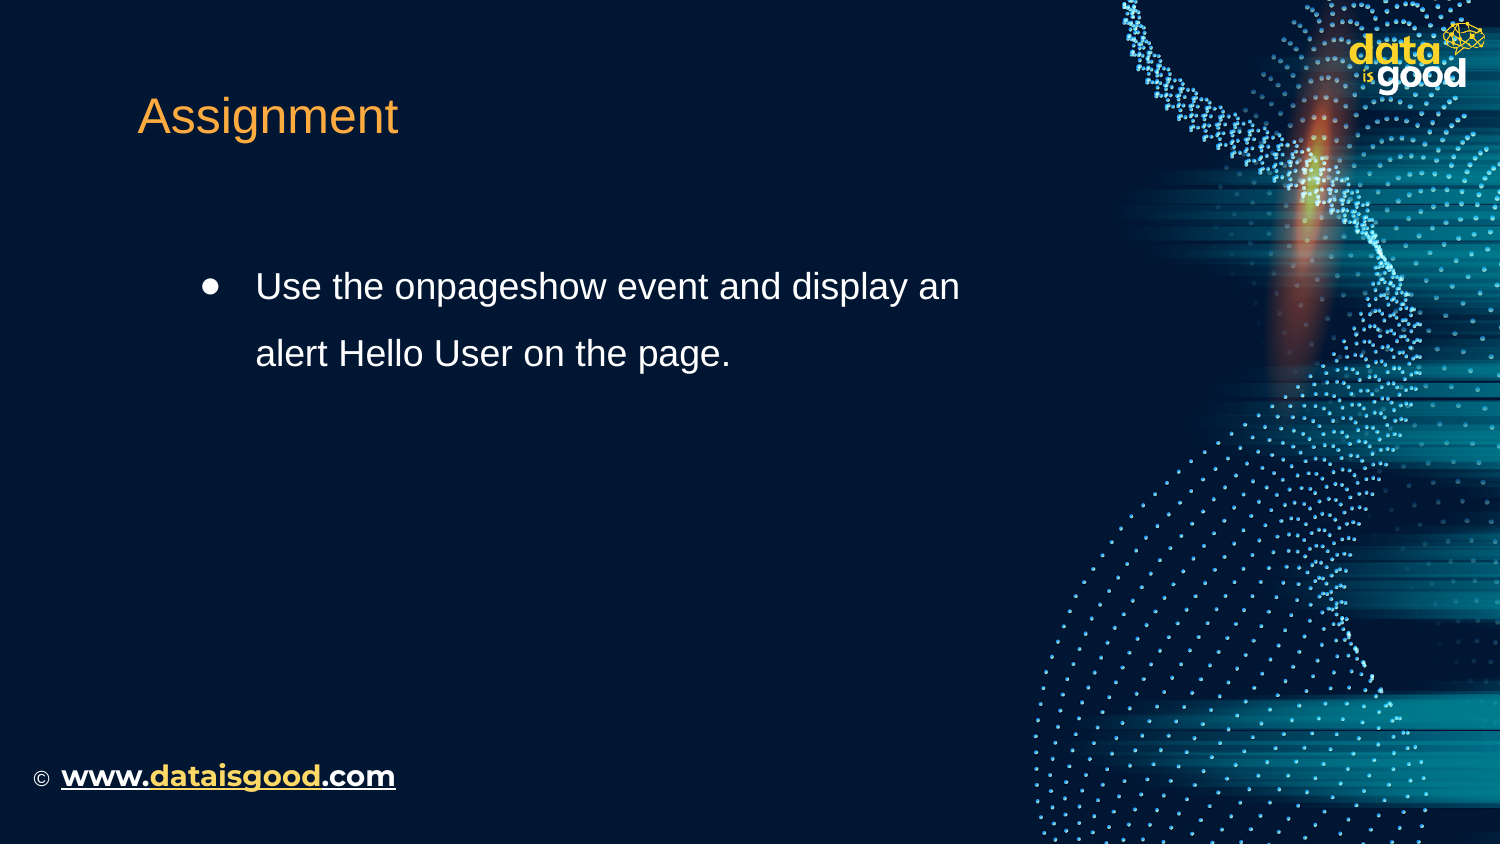

# Assignment
Use the onpageshow event and display an alert Hello User on the page.